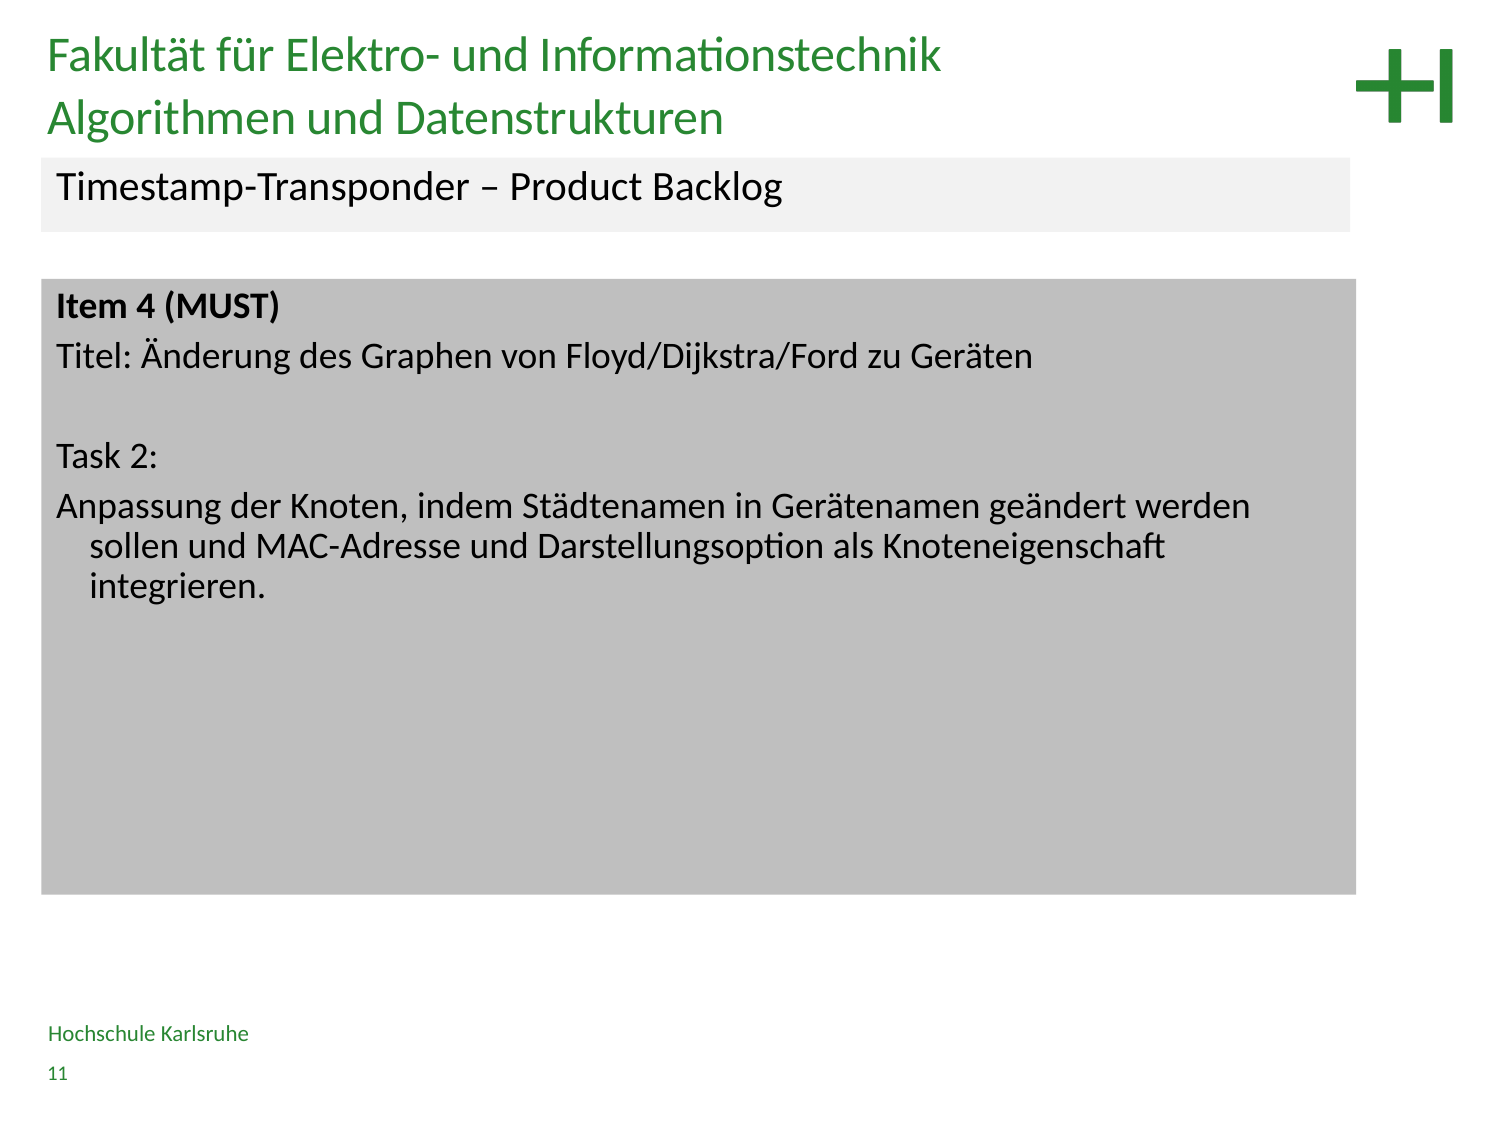

Fakultät für Elektro- und Informationstechnik
Algorithmen und Datenstrukturen
Timestamp-Transponder – Product Backlog
Item 4 (MUST)
Titel: Änderung des Graphen von Floyd/Dijkstra/Ford zu Geräten

Task 2:
Anpassung der Knoten, indem Städtenamen in Gerätenamen geändert werden sollen und MAC-Adresse und Darstellungsoption als Knoteneigenschaft integrieren.

Hochschule Karlsruhe
11